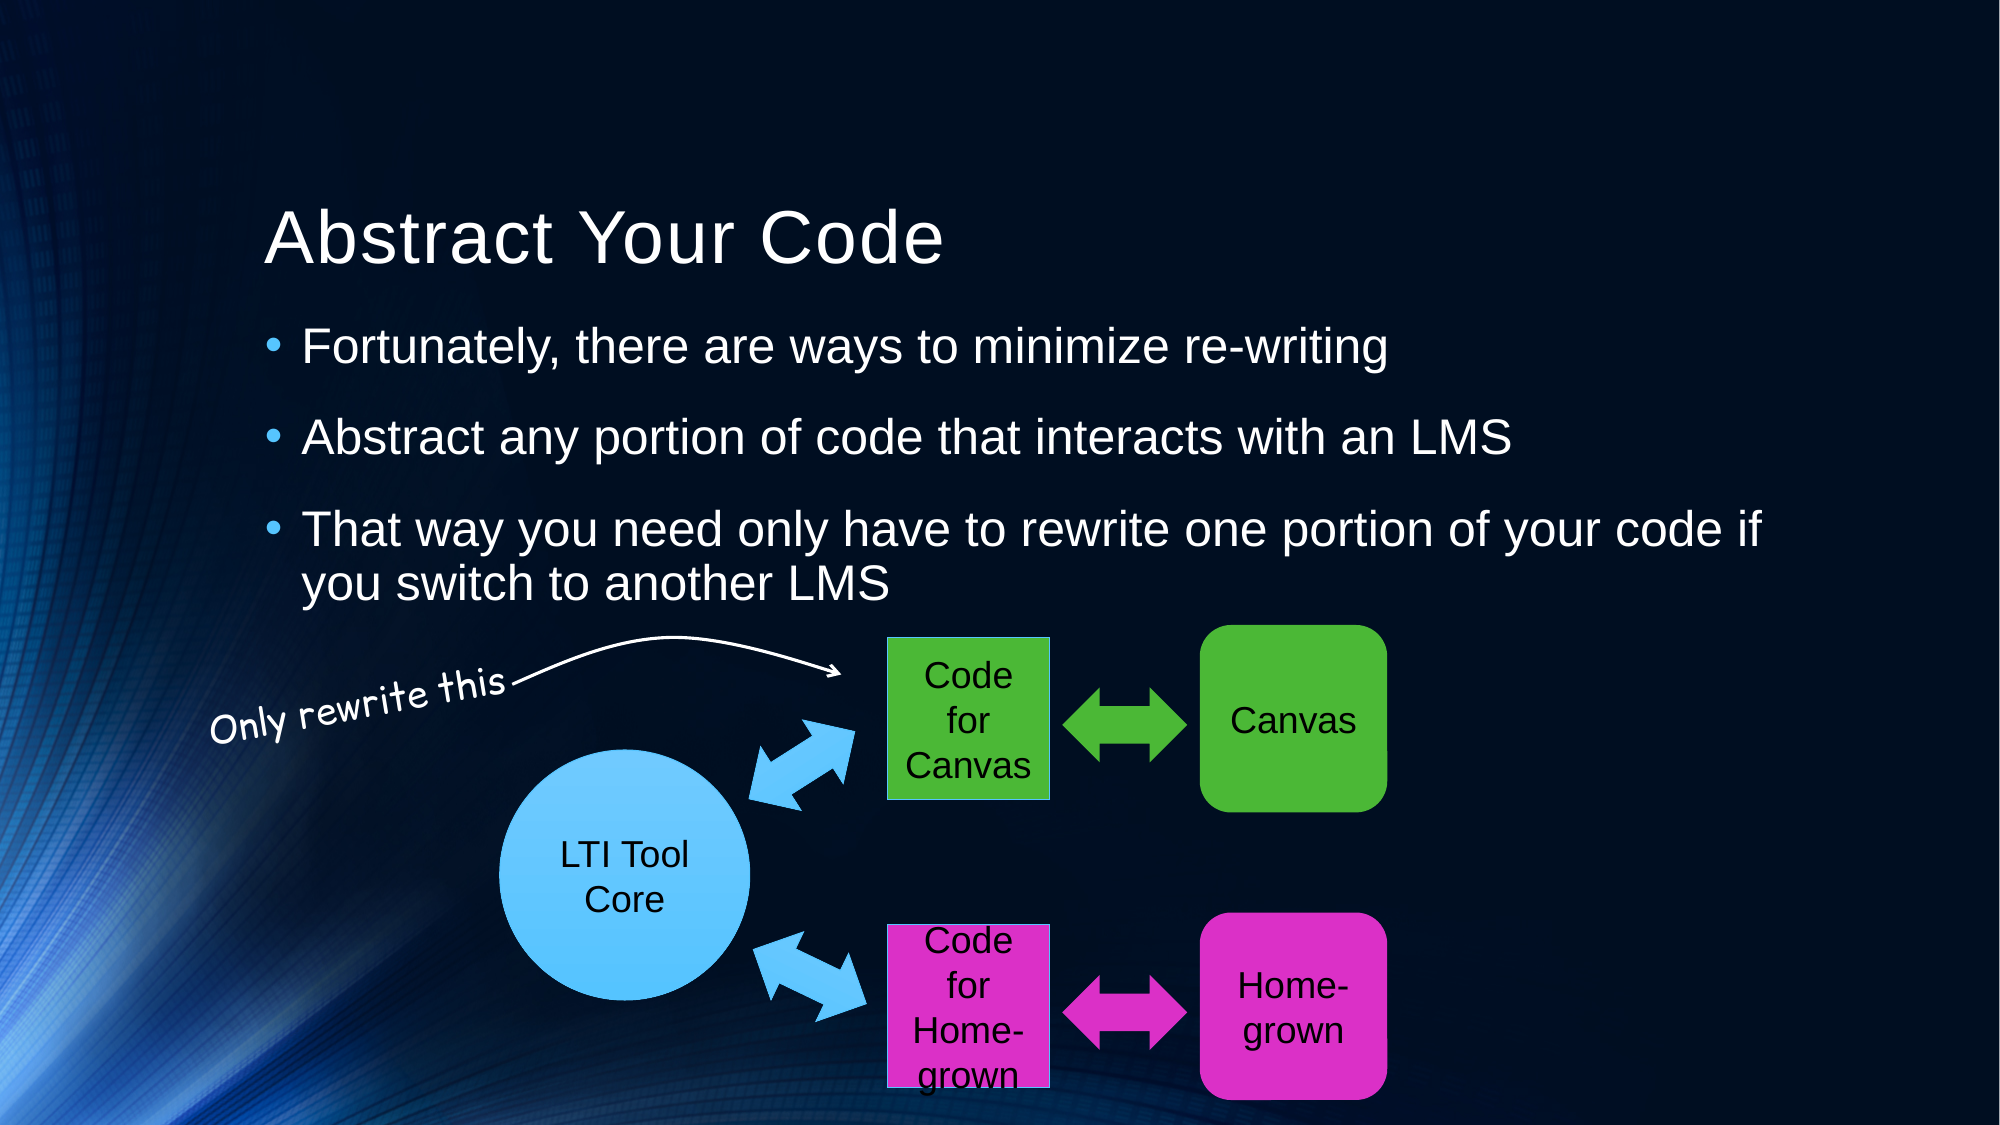

# Abstract Your Code
Fortunately, there are ways to minimize re-writing
Abstract any portion of code that interacts with an LMS
That way you need only have to rewrite one portion of your code if you switch to another LMS
Canvas

Code for Canvas
Only rewrite this

LTI Tool Core
Home-grown
Code for Home-grown